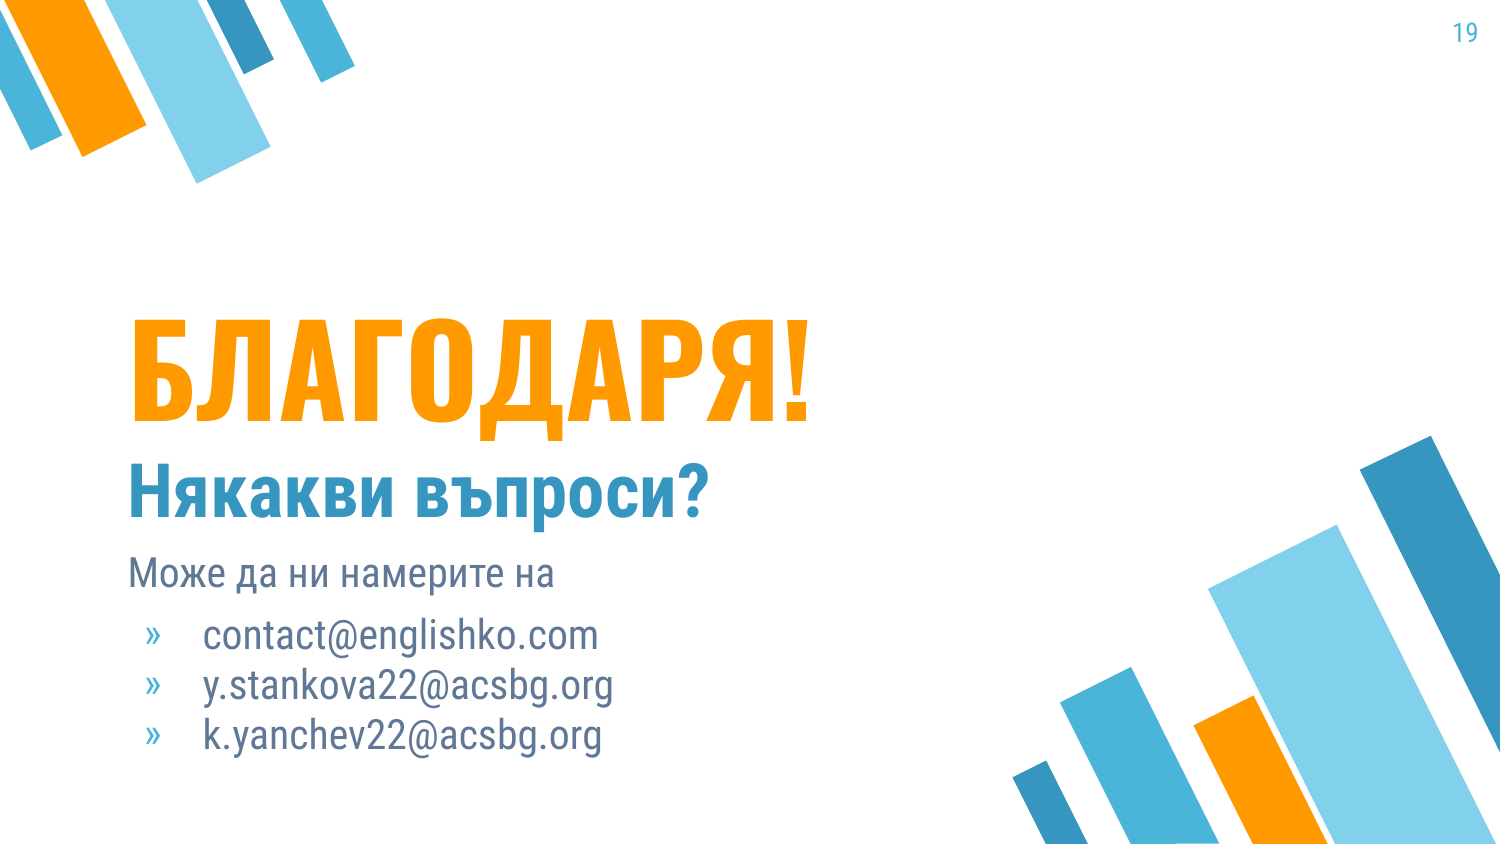

19
БЛАГОДАРЯ!
Някакви въпроси?
Може да ни намерите на
contact@englishko.com
y.stankova22@acsbg.org
k.yanchev22@acsbg.org